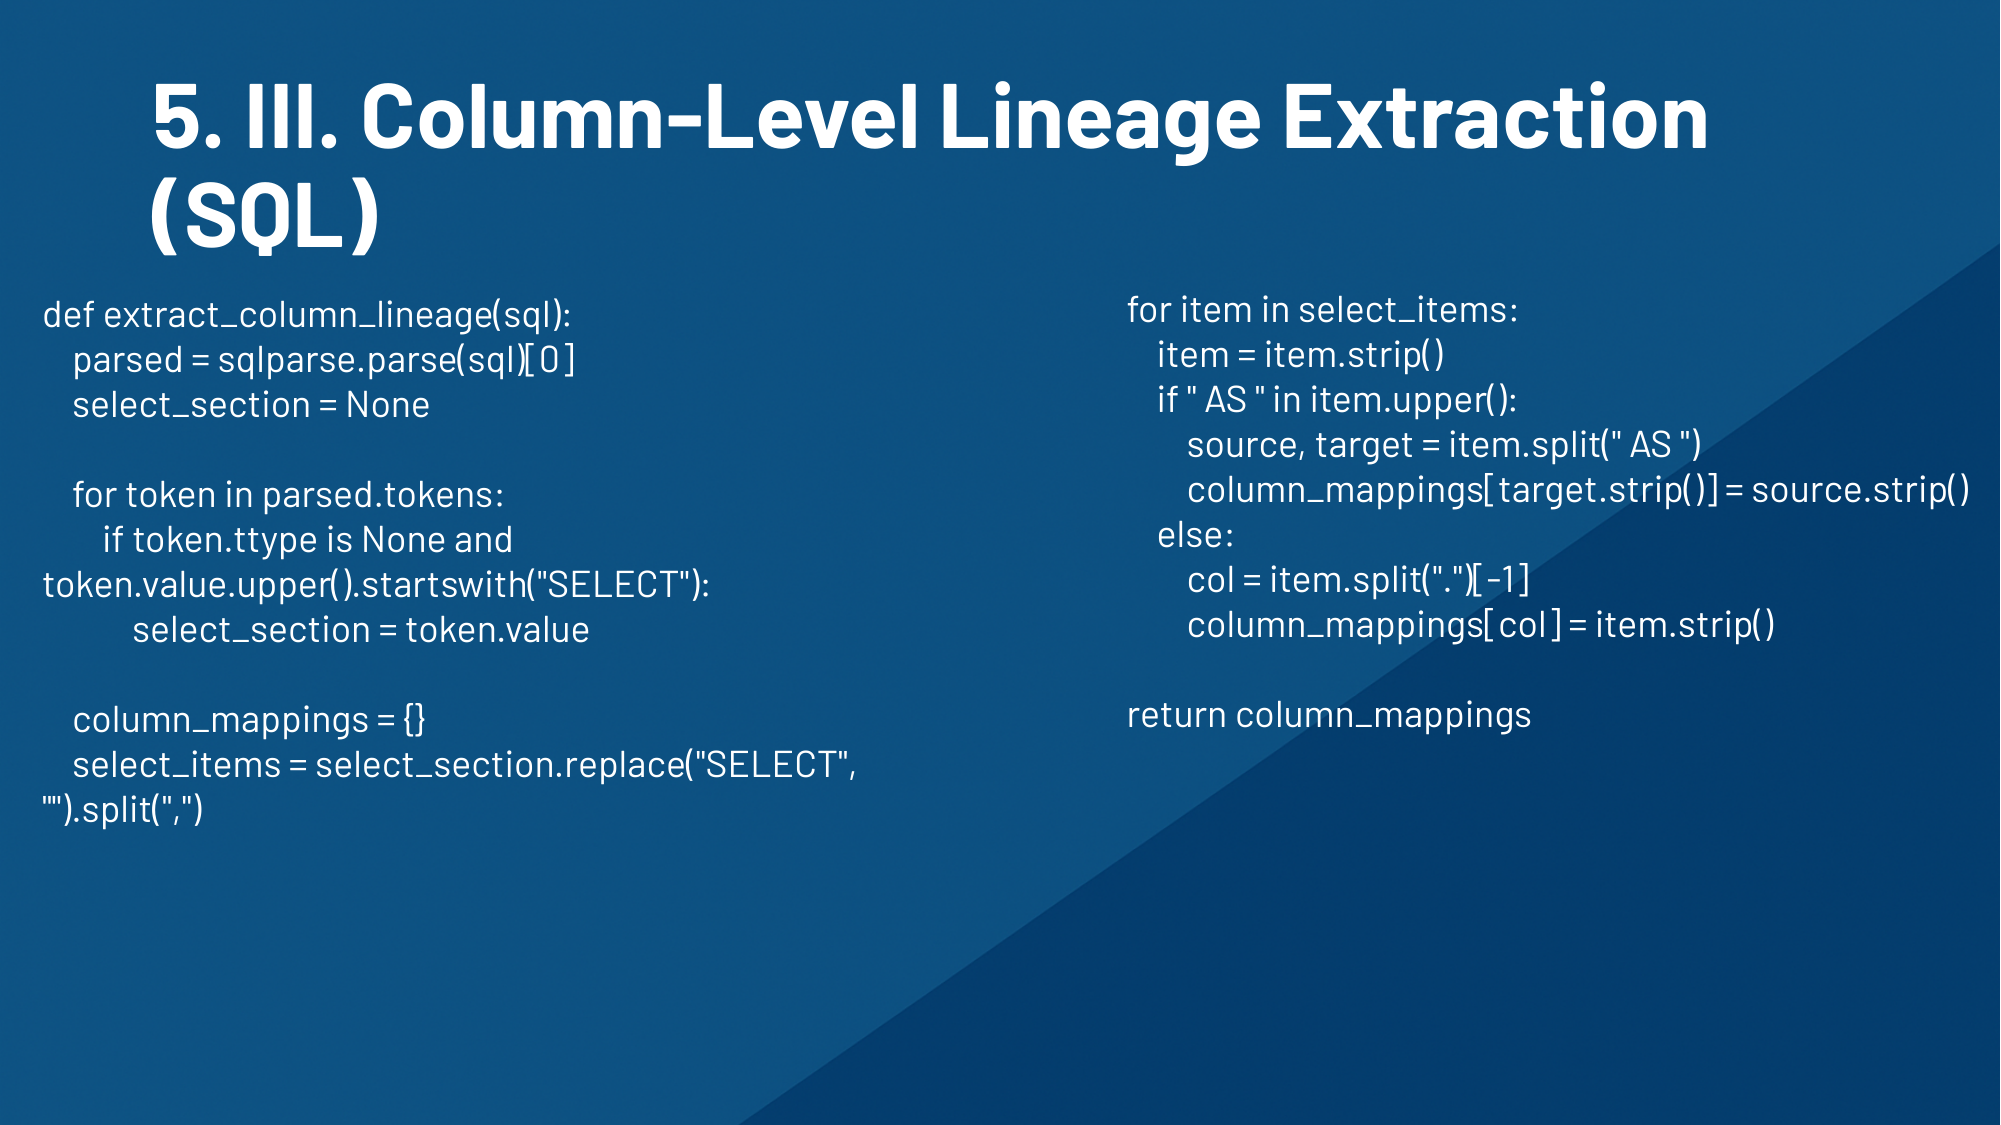

# 5. III. Column‑Level Lineage Extraction (SQL)
    for item in select_items:
        item = item.strip()
        if " AS " in item.upper():
            source, target = item.split(" AS ")
            column_mappings[target.strip()] = source.strip()
        else:
            col = item.split(".")[-1]
            column_mappings[col] = item.strip()

    return column_mappings
def extract_column_lineage(sql):
    parsed = sqlparse.parse(sql)[0]
    select_section = None

    for token in parsed.tokens:
        if token.ttype is None and token.value.upper().startswith("SELECT"):
            select_section = token.value

    column_mappings = {}
    select_items = select_section.replace("SELECT", "").split(",")